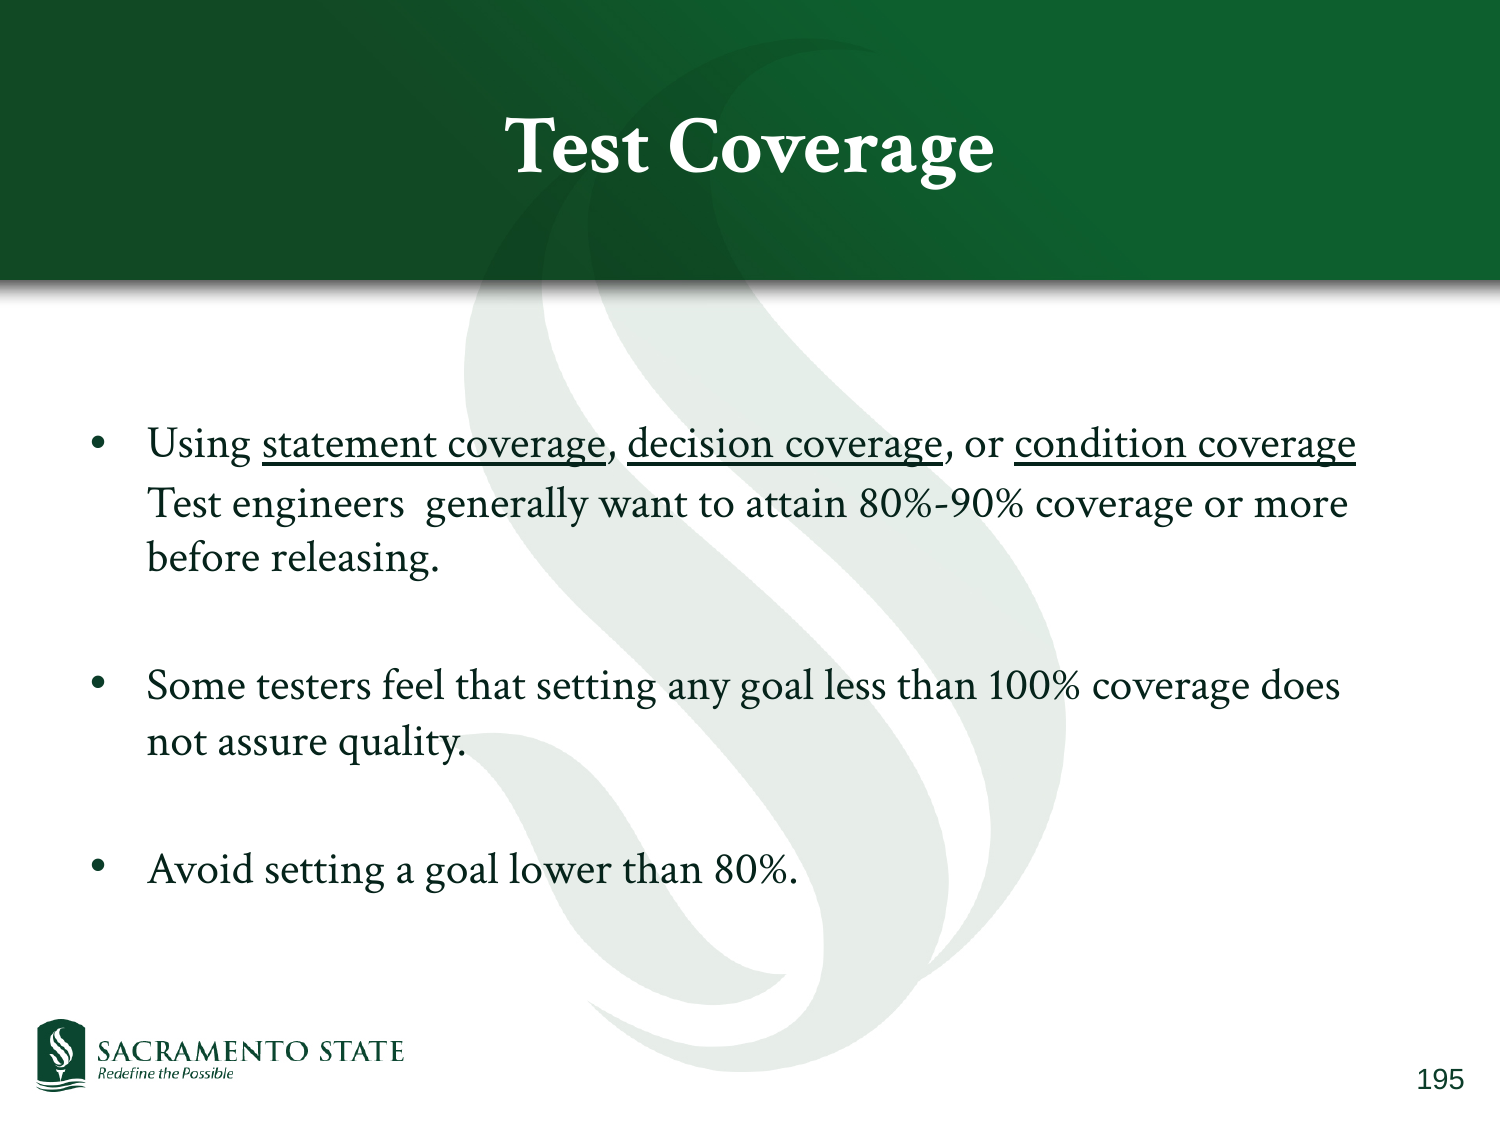

# Test Coverage

Using statement coverage, decision coverage, or condition coverage Test engineers  generally want to attain 80%-90% coverage or more before releasing.

Some testers feel that setting any goal less than 100% coverage does not assure quality.

Avoid setting a goal lower than 80%.
195